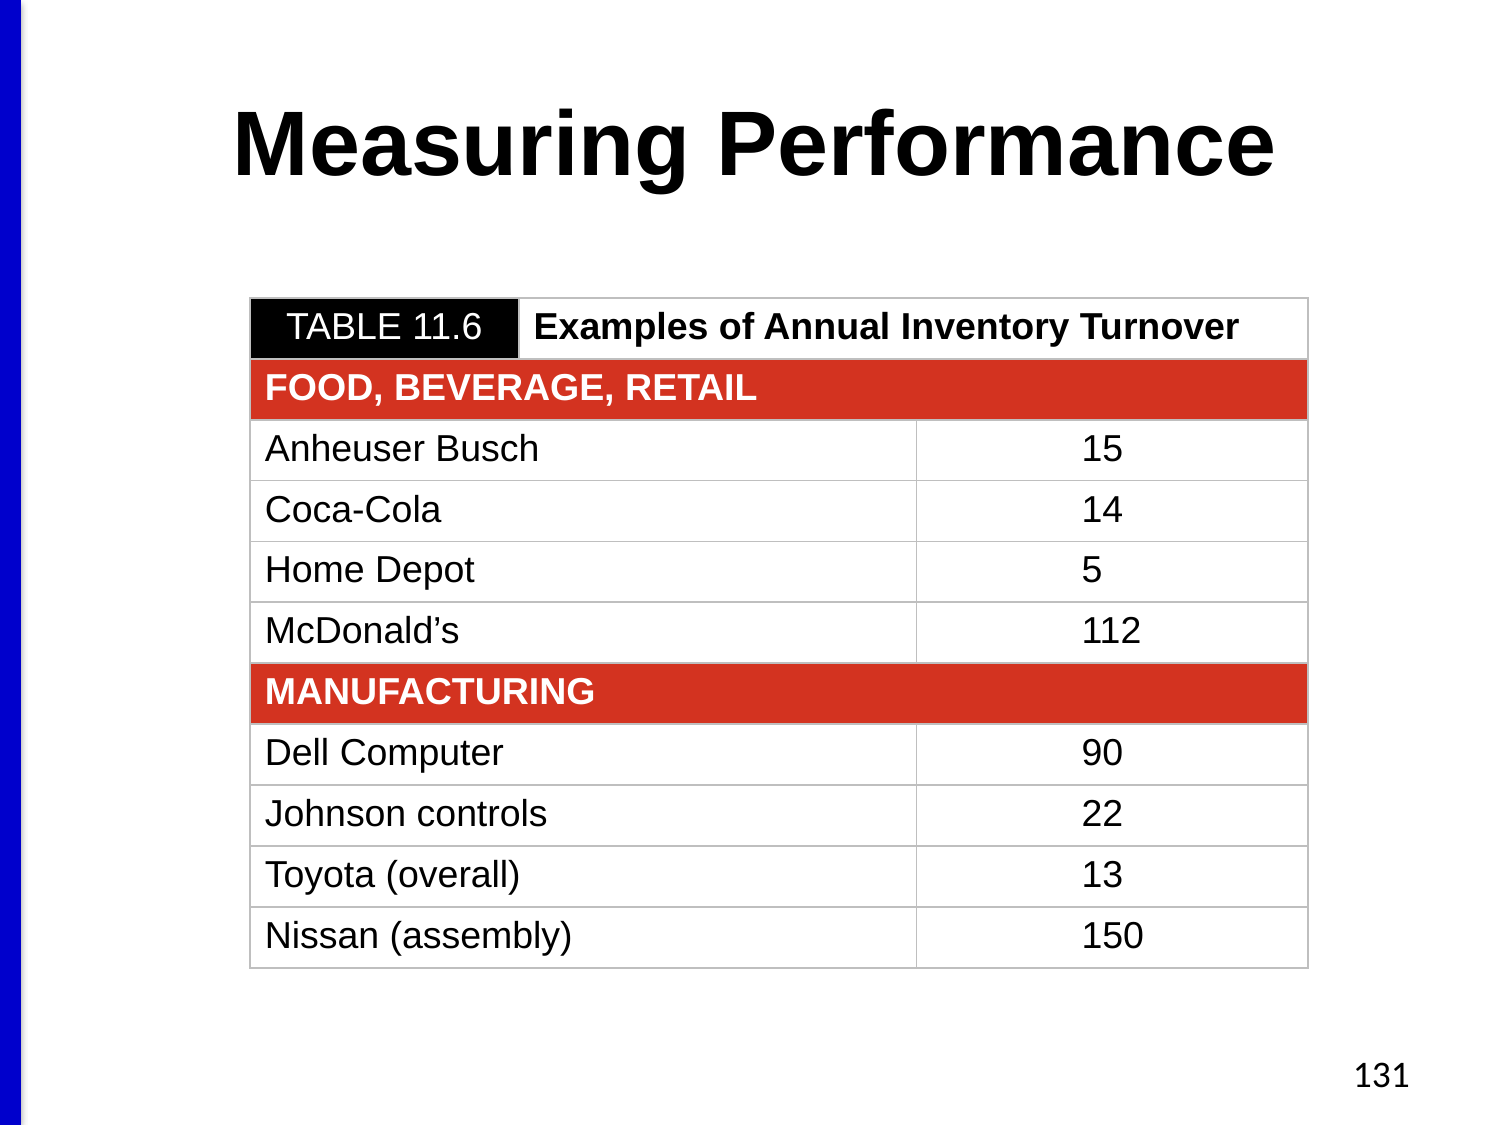

# Measuring Performance
| TABLE 11.6 | Examples of Annual Inventory Turnover |  |
| --- | --- | --- |
| FOOD, BEVERAGE, RETAIL |  |  |
| Anheuser Busch |  | 15 |
| Coca-Cola |  | 14 |
| Home Depot |  | 5 |
| McDonald’s |  | 112 |
| MANUFACTURING |  |  |
| Dell Computer |  | 90 |
| Johnson controls |  | 22 |
| Toyota (overall) |  | 13 |
| Nissan (assembly) |  | 150 |
131